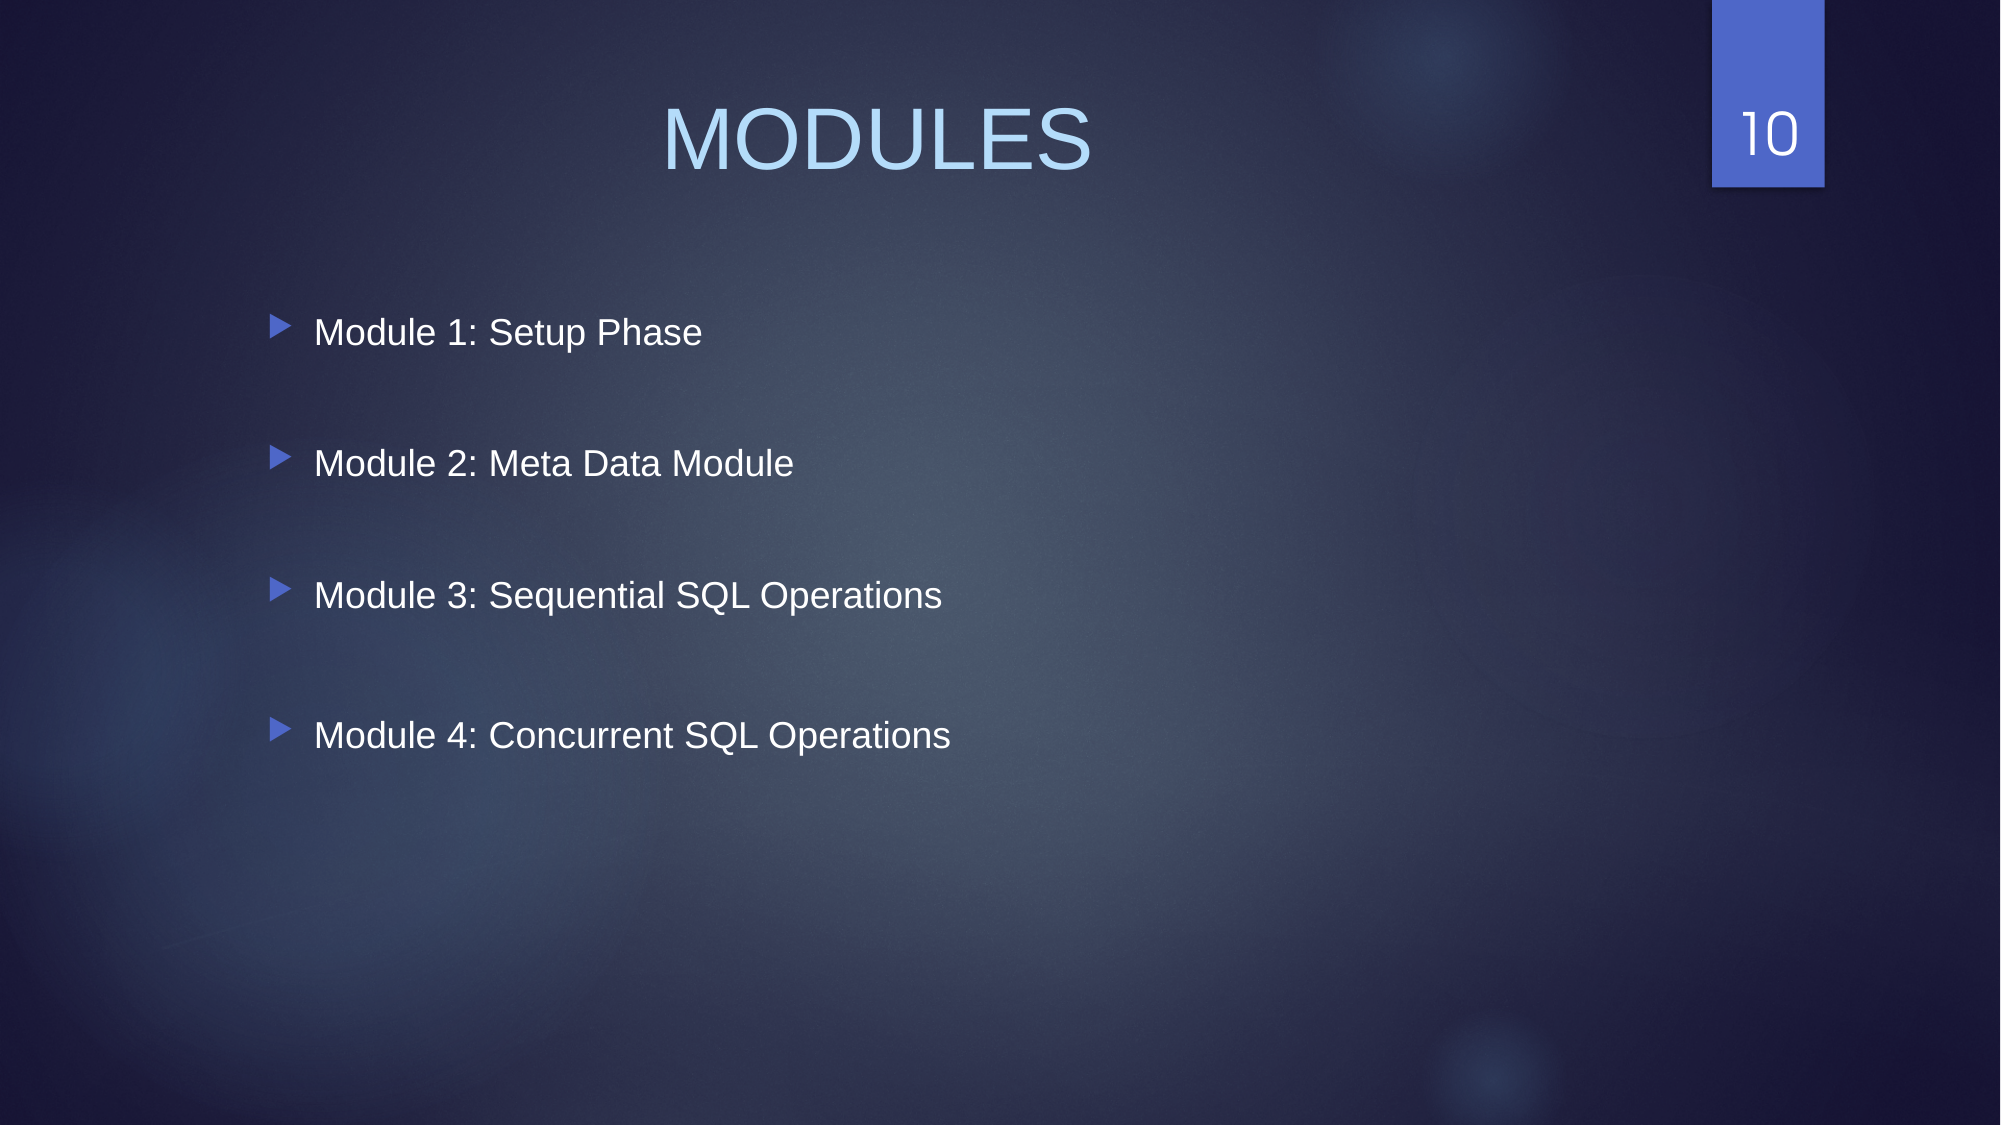

10
# MODULES
Module 1: Setup Phase

Module 2: Meta Data Module

Module 3: Sequential SQL Operations

Module 4: Concurrent SQL Operations